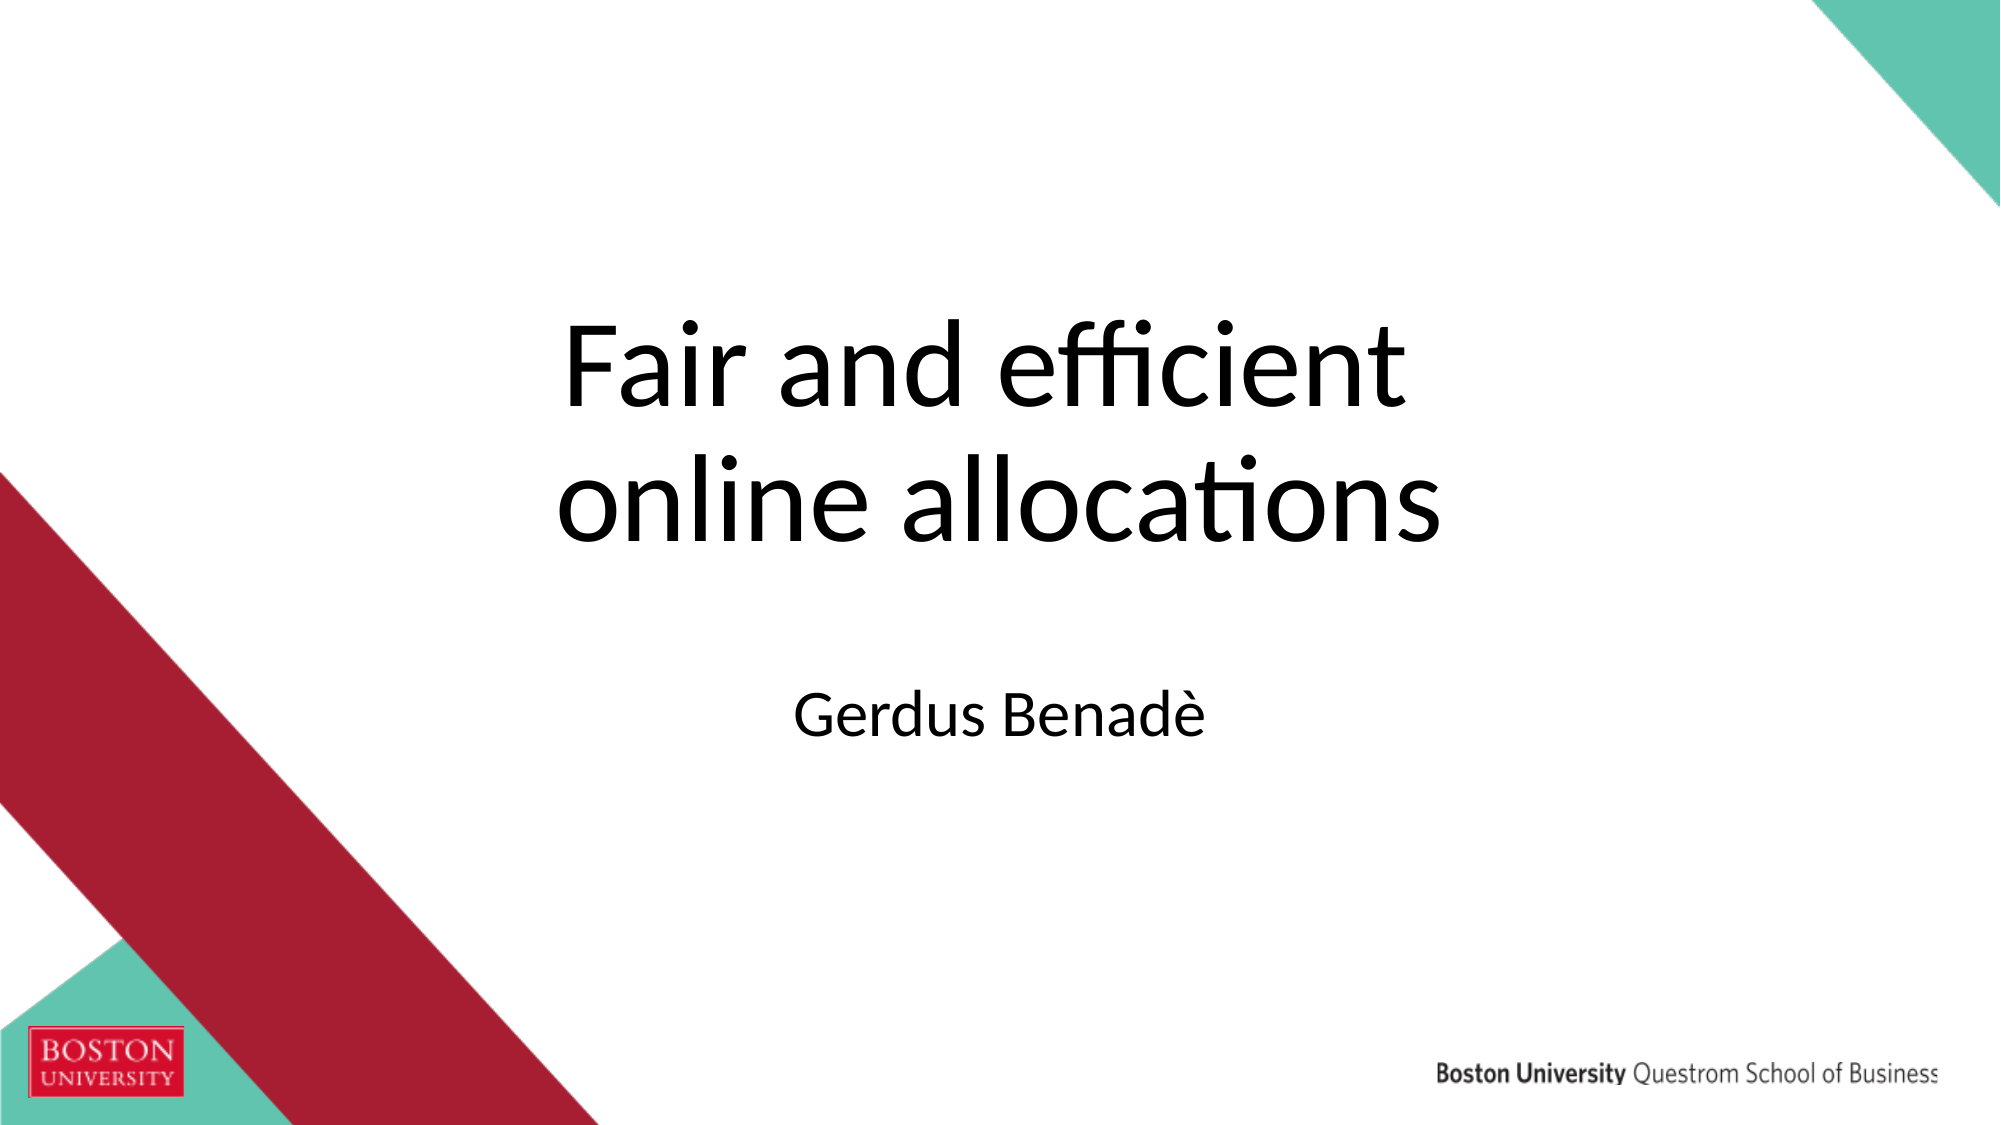

# Fair and efficient online allocations

Gerdus Benadè